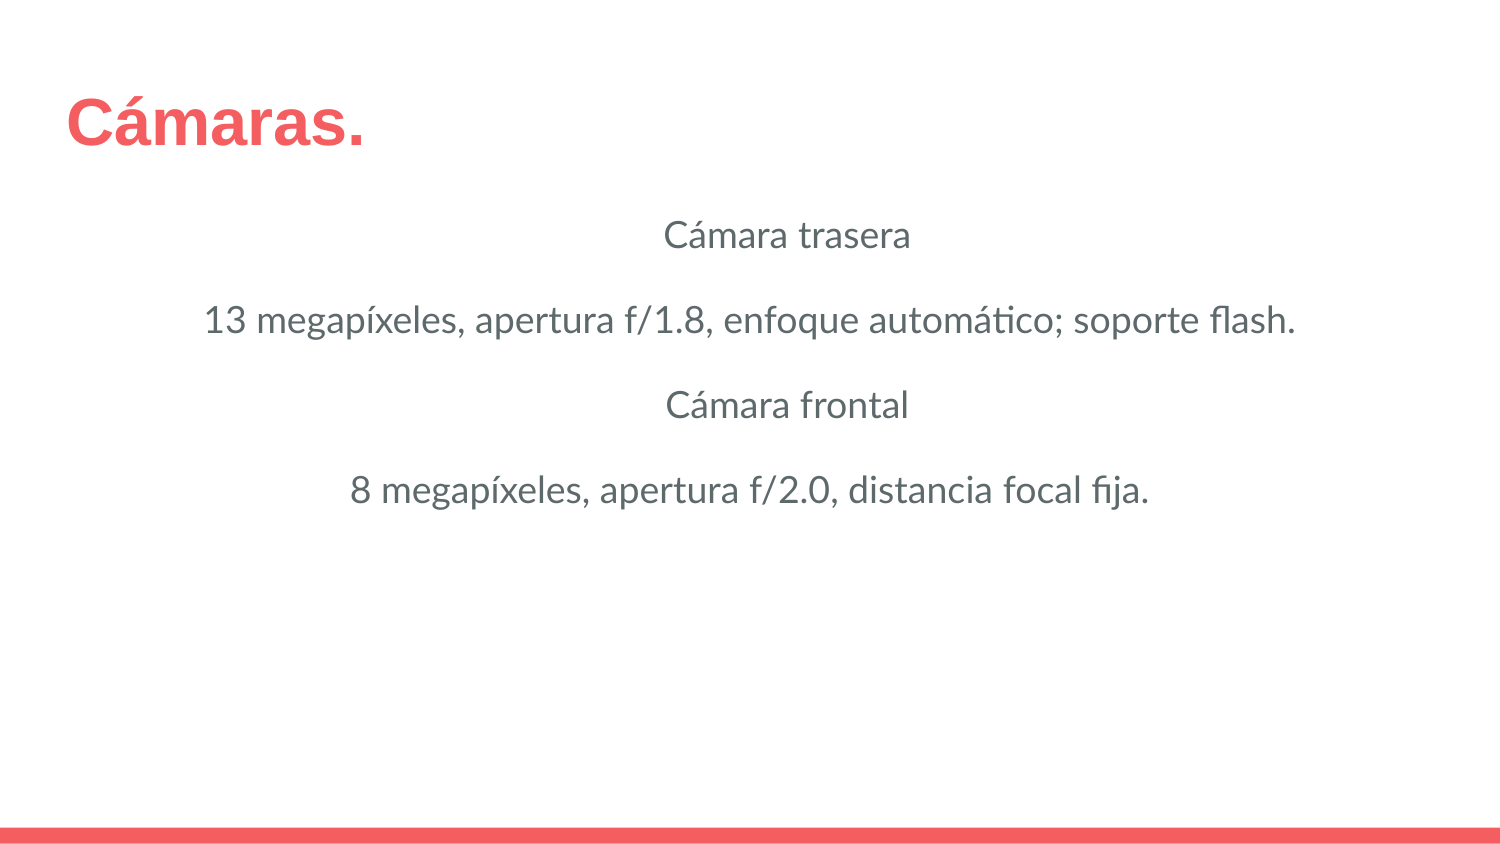

# Cámaras.
Cámara trasera
13 megapíxeles, apertura f/1.8, enfoque automático; soporte flash.
Cámara frontal
8 megapíxeles, apertura f/2.0, distancia focal fija.